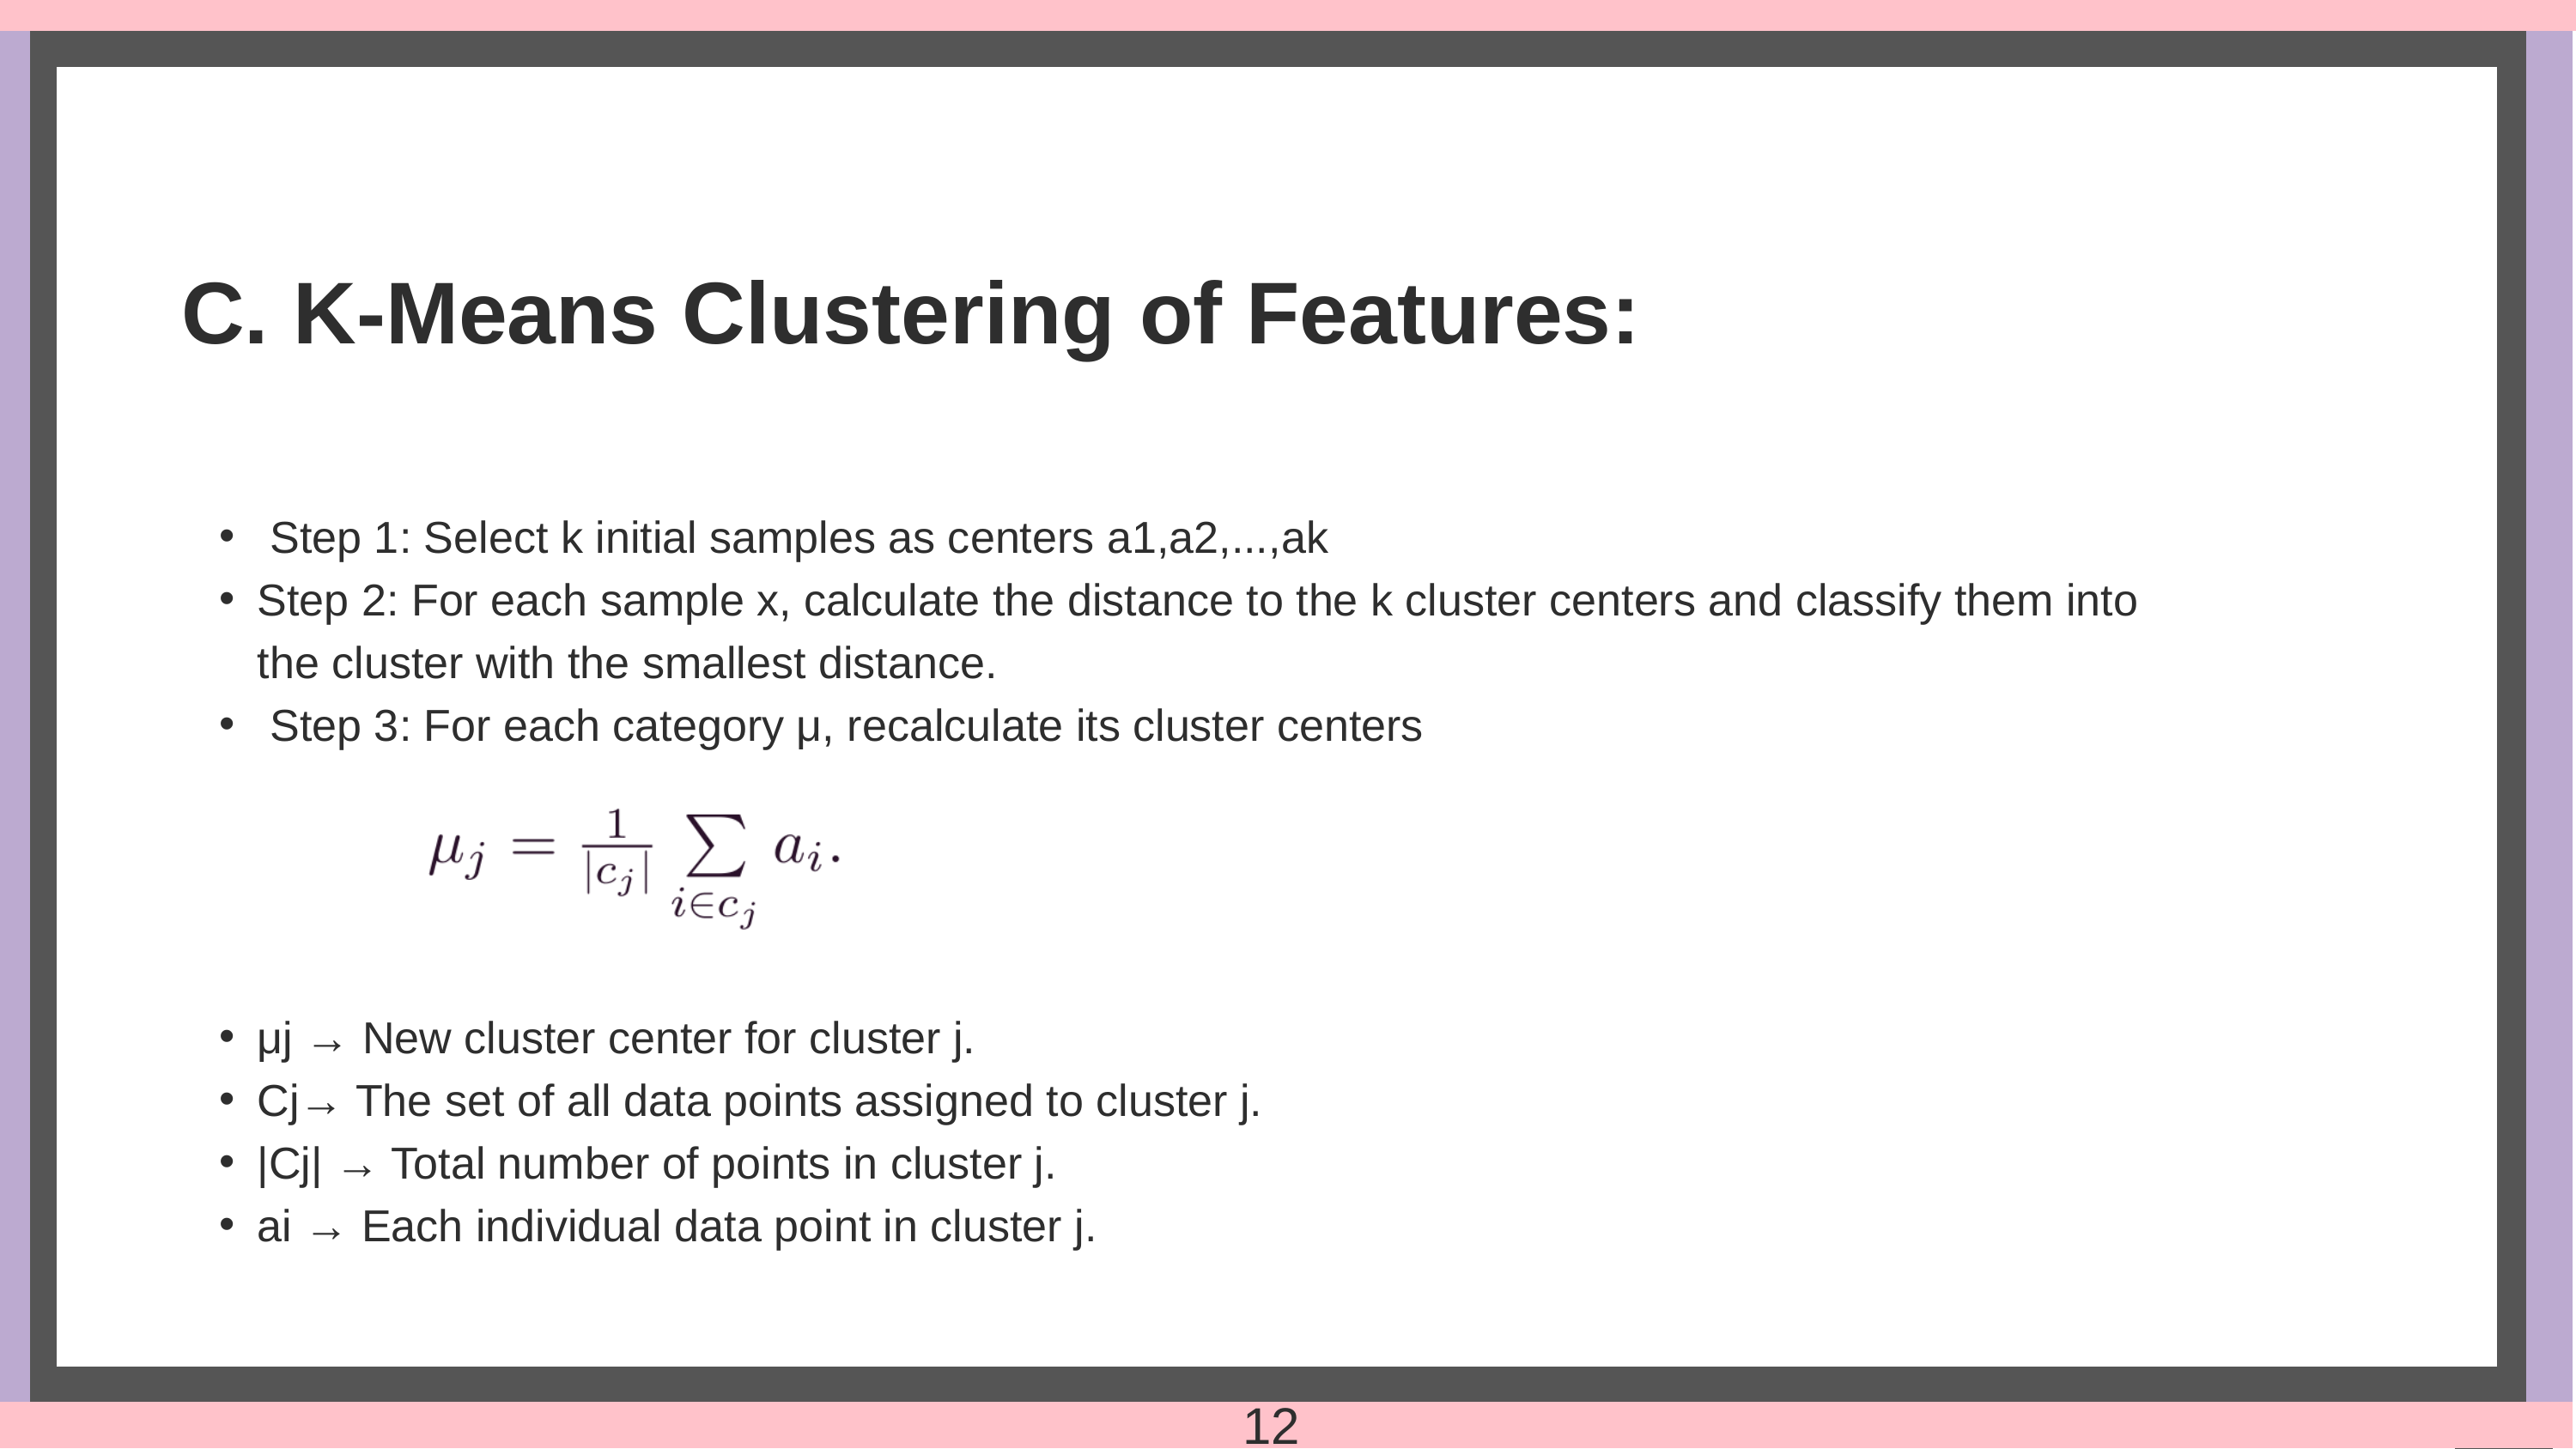

C. K-Means Clustering of Features:
 Step 1: Select k initial samples as centers a1,a2,...,ak
Step 2: For each sample x, calculate the distance to the k cluster centers and classify them into the cluster with the smallest distance.
 Step 3: For each category μ, recalculate its cluster centers

μj​ → New cluster center for cluster j.
Cj→ The set of all data points assigned to cluster j.
|Cj| → Total number of points in cluster j.
ai​ → Each individual data point in cluster j.

12